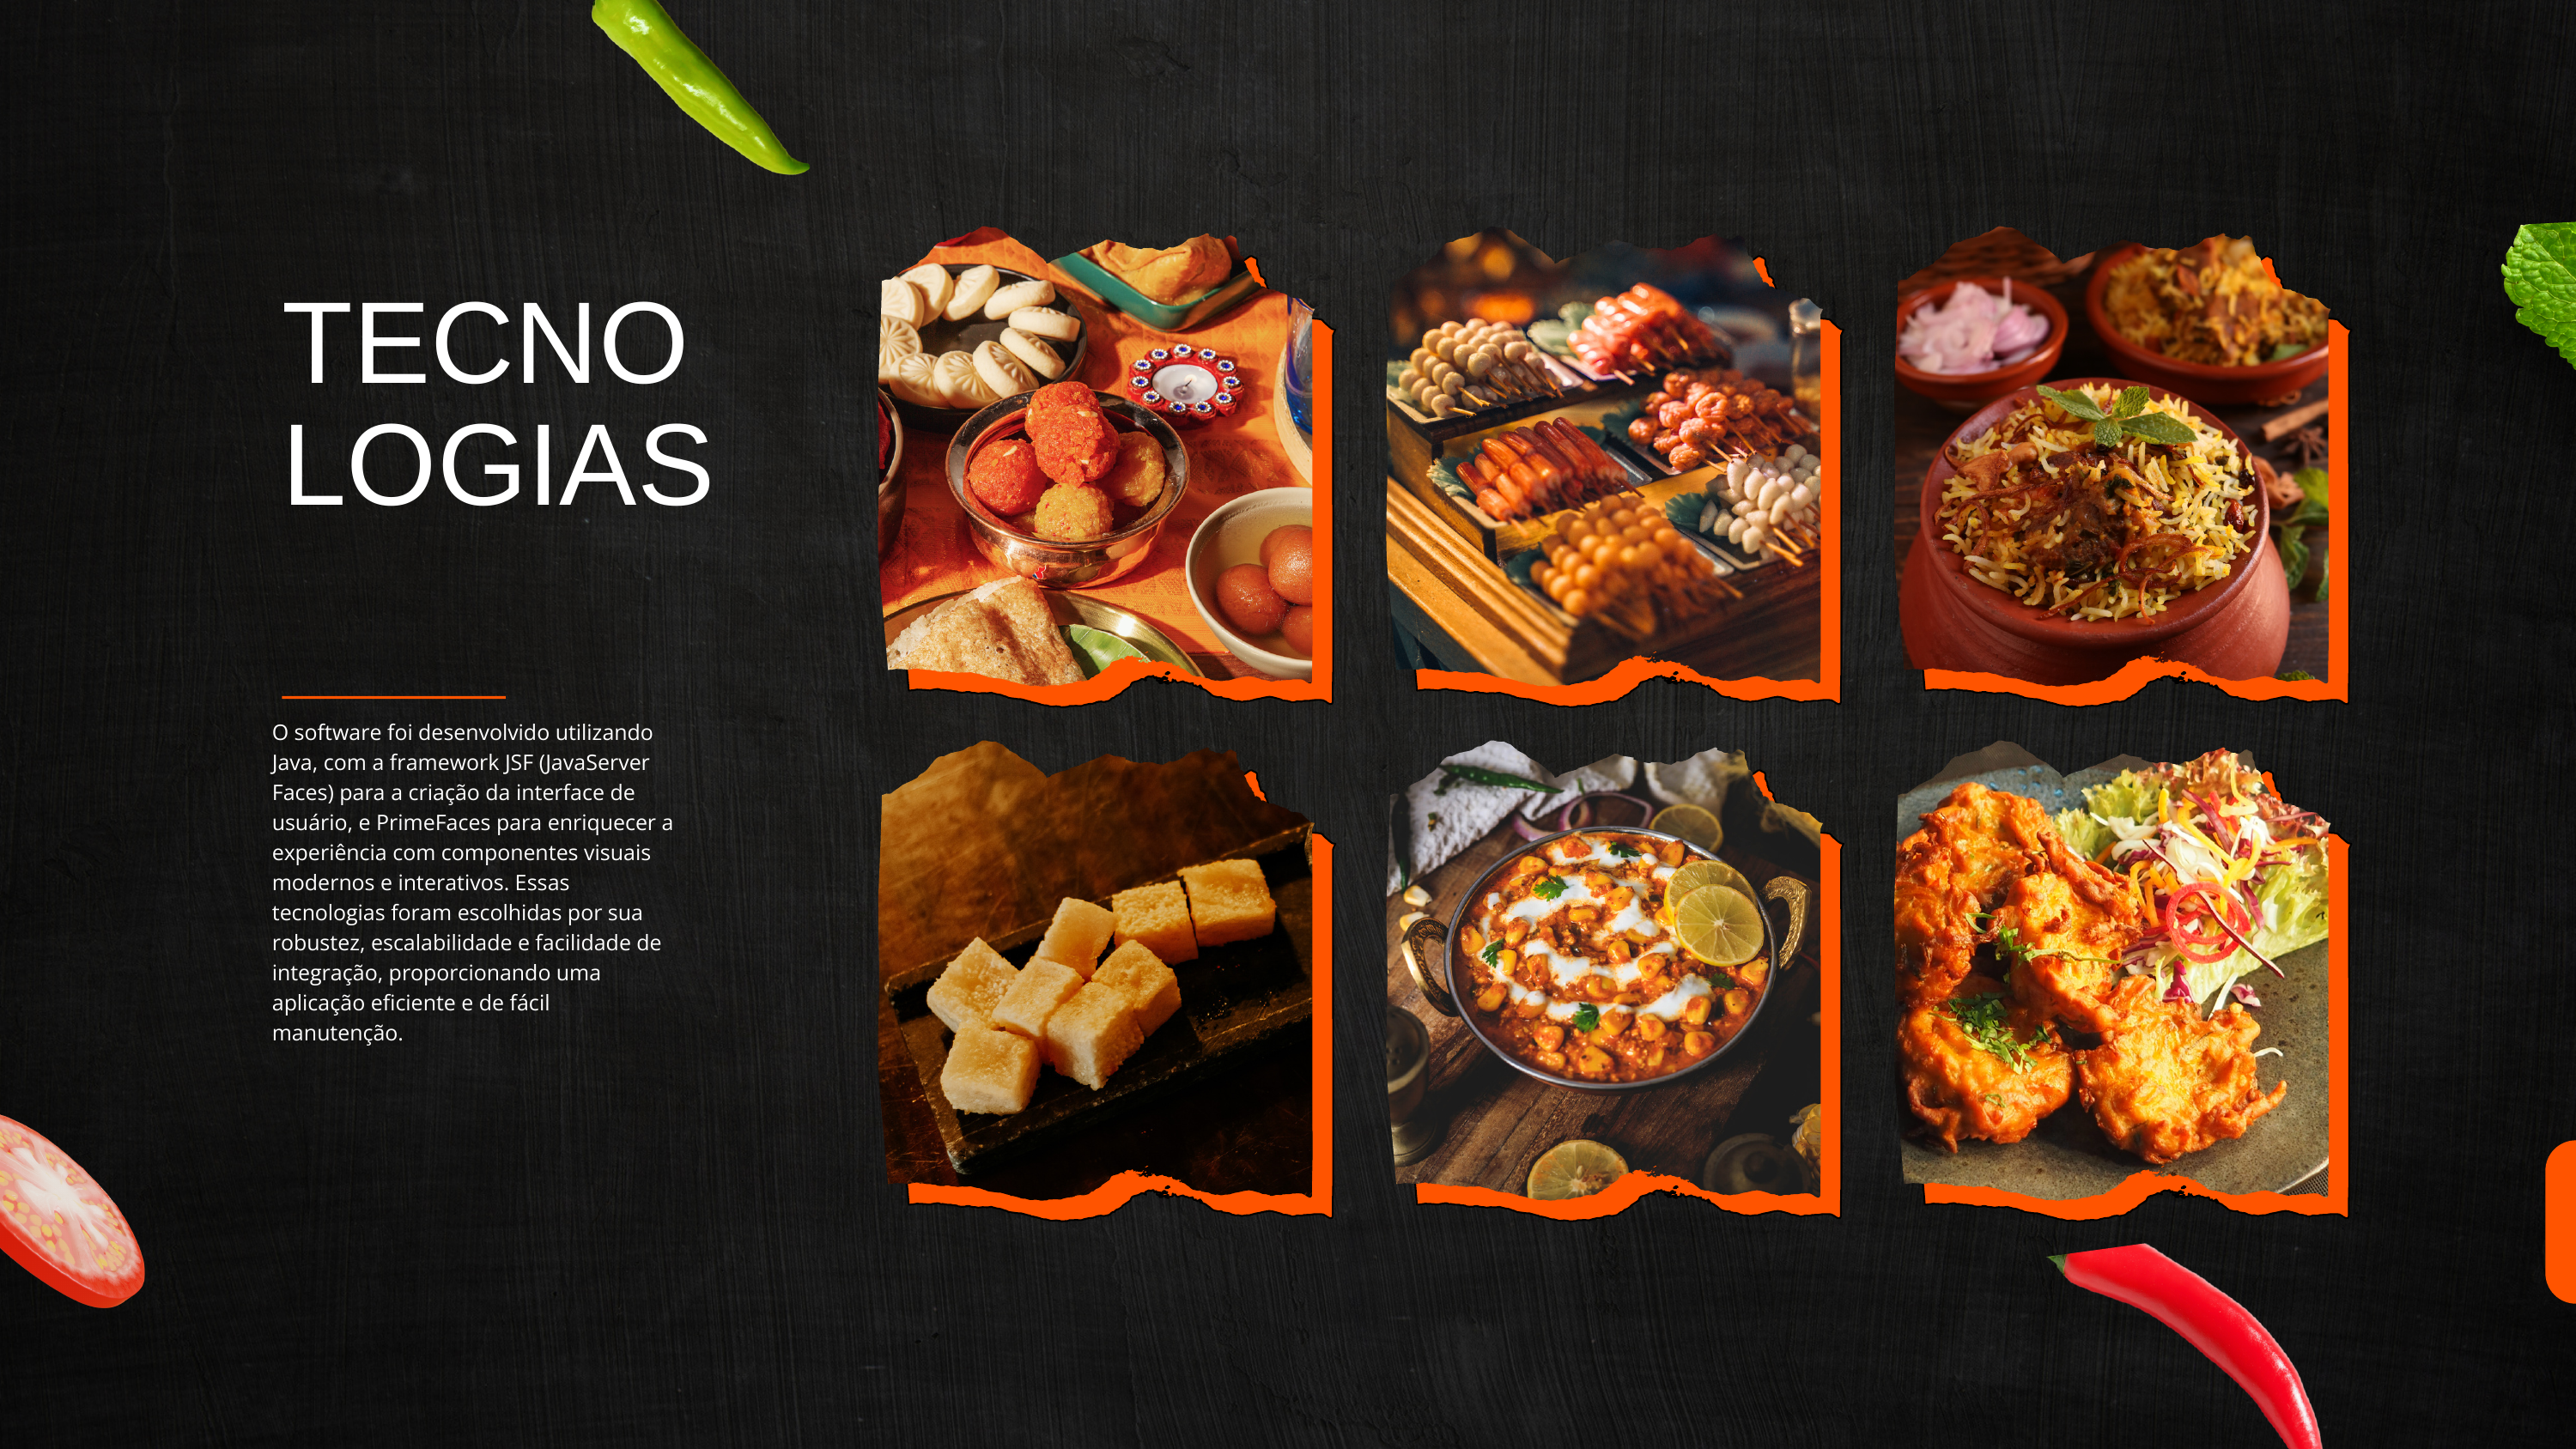

TECNOLOGIAS

O software foi desenvolvido utilizando Java, com a framework JSF (JavaServer Faces) para a criação da interface de usuário, e PrimeFaces para enriquecer a experiência com componentes visuais modernos e interativos. Essas tecnologias foram escolhidas por sua robustez, escalabilidade e facilidade de integração, proporcionando uma aplicação eficiente e de fácil manutenção.